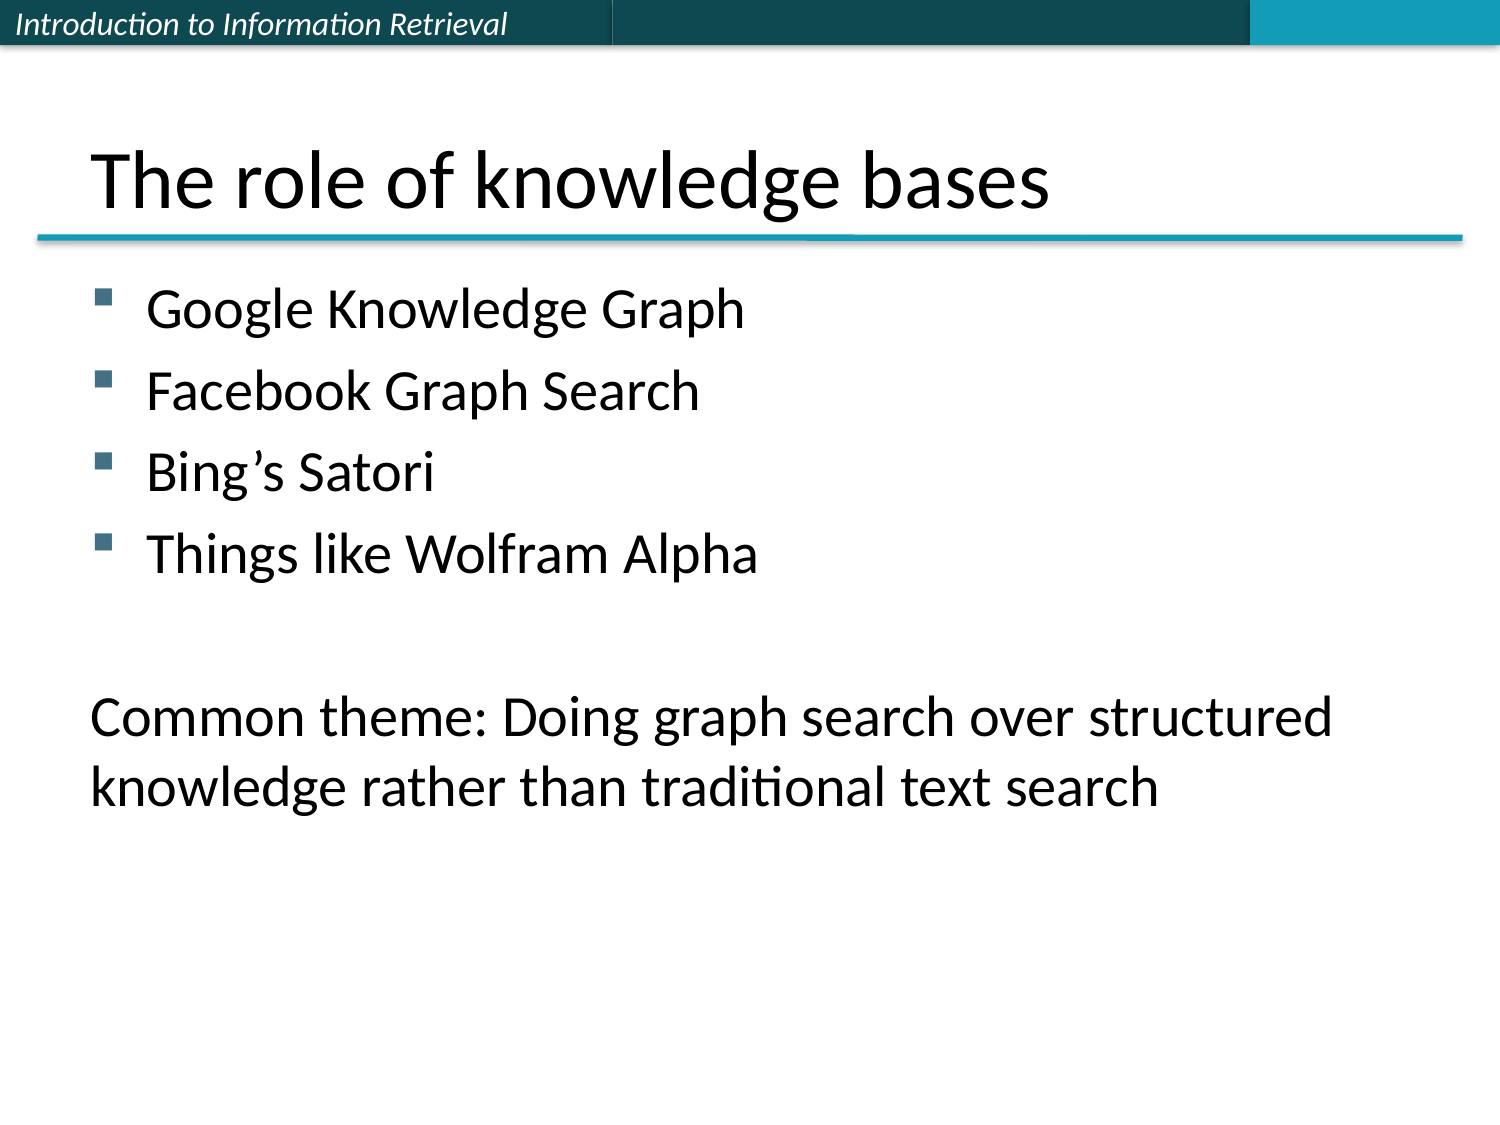

# The role of knowledge bases
Google Knowledge Graph
Facebook Graph Search
Bing’s Satori
Things like Wolfram Alpha

Common theme: Doing graph search over structured knowledge rather than traditional text search